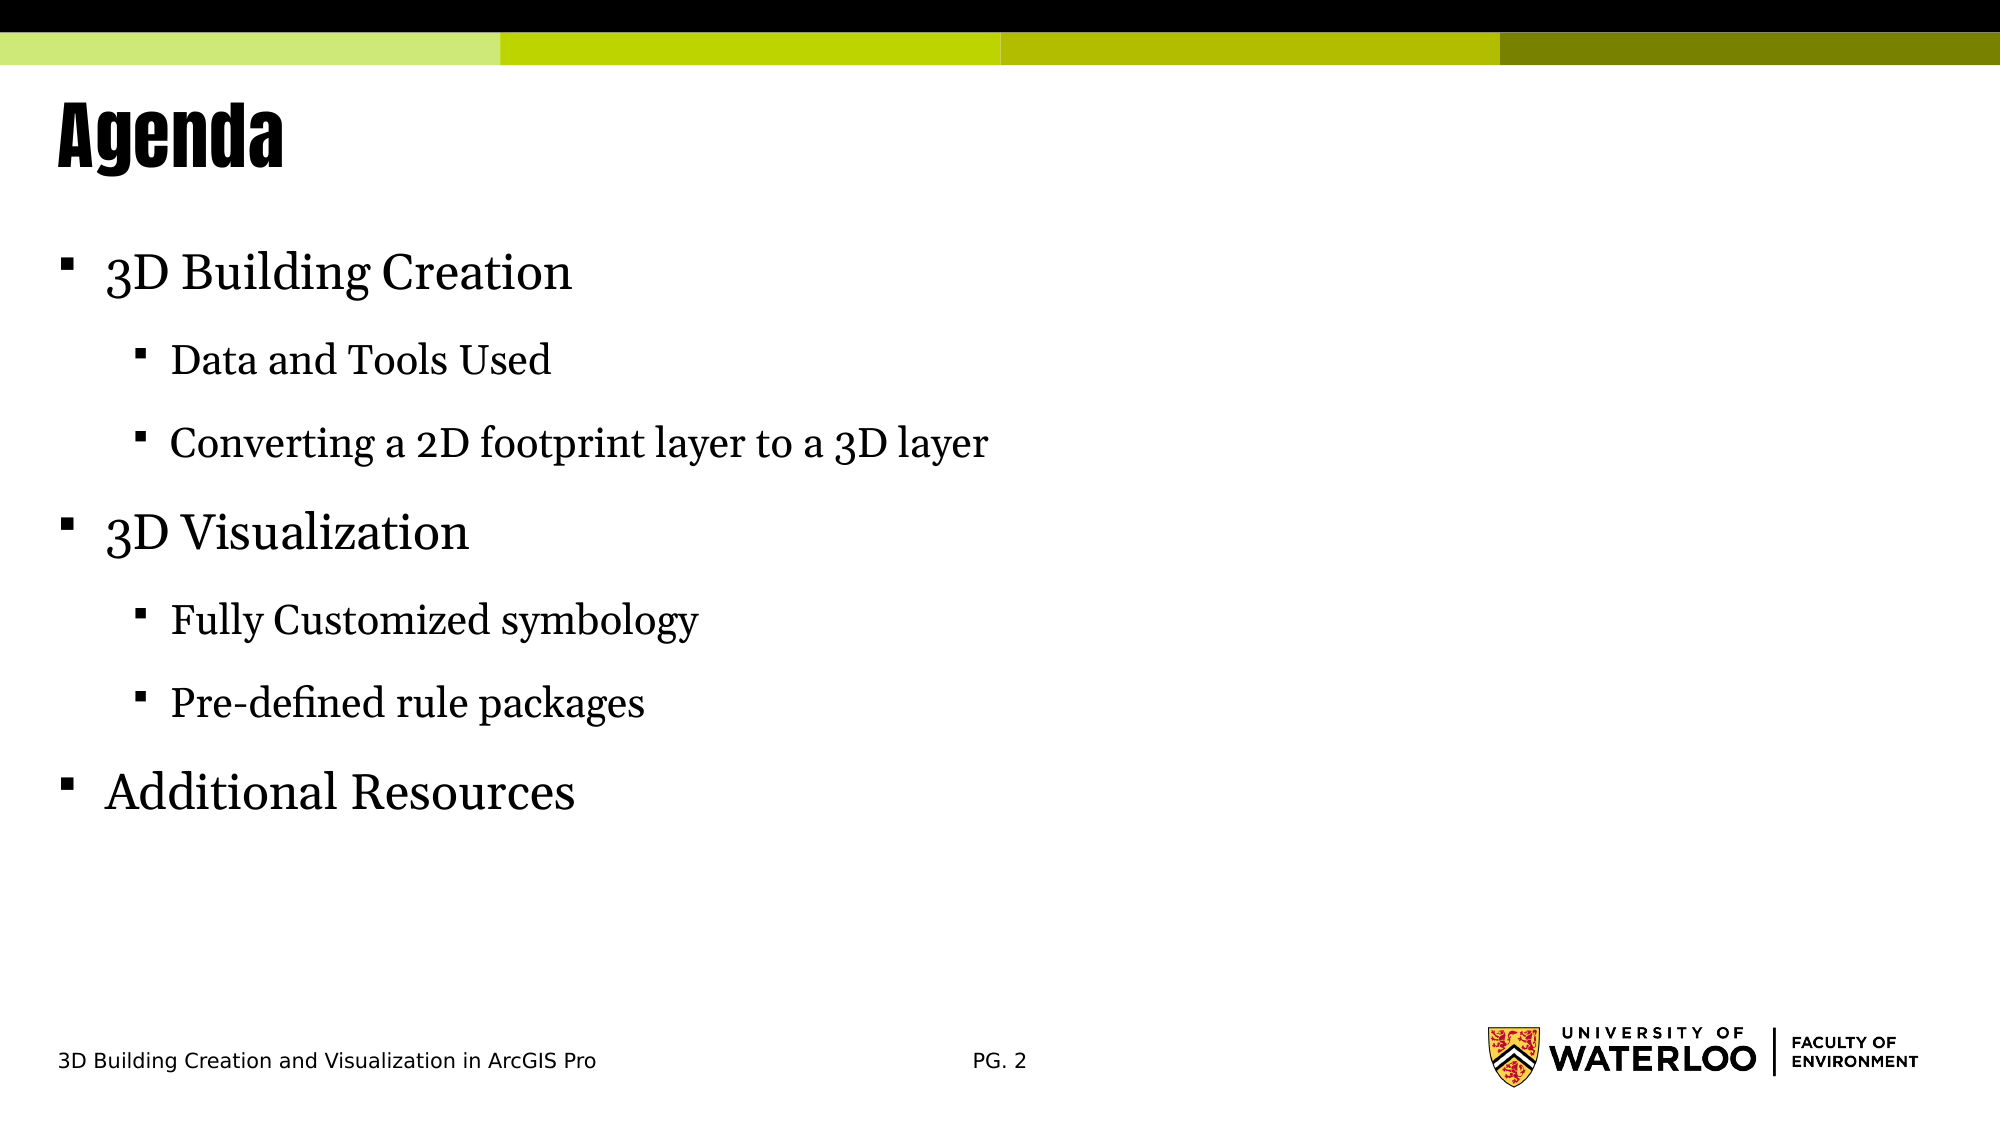

# Agenda
3D Building Creation
Data and Tools Used
Converting a 2D footprint layer to a 3D layer
3D Visualization
Fully Customized symbology
Pre-defined rule packages
Additional Resources
3D Building Creation and Visualization in ArcGIS Pro
PG. 2